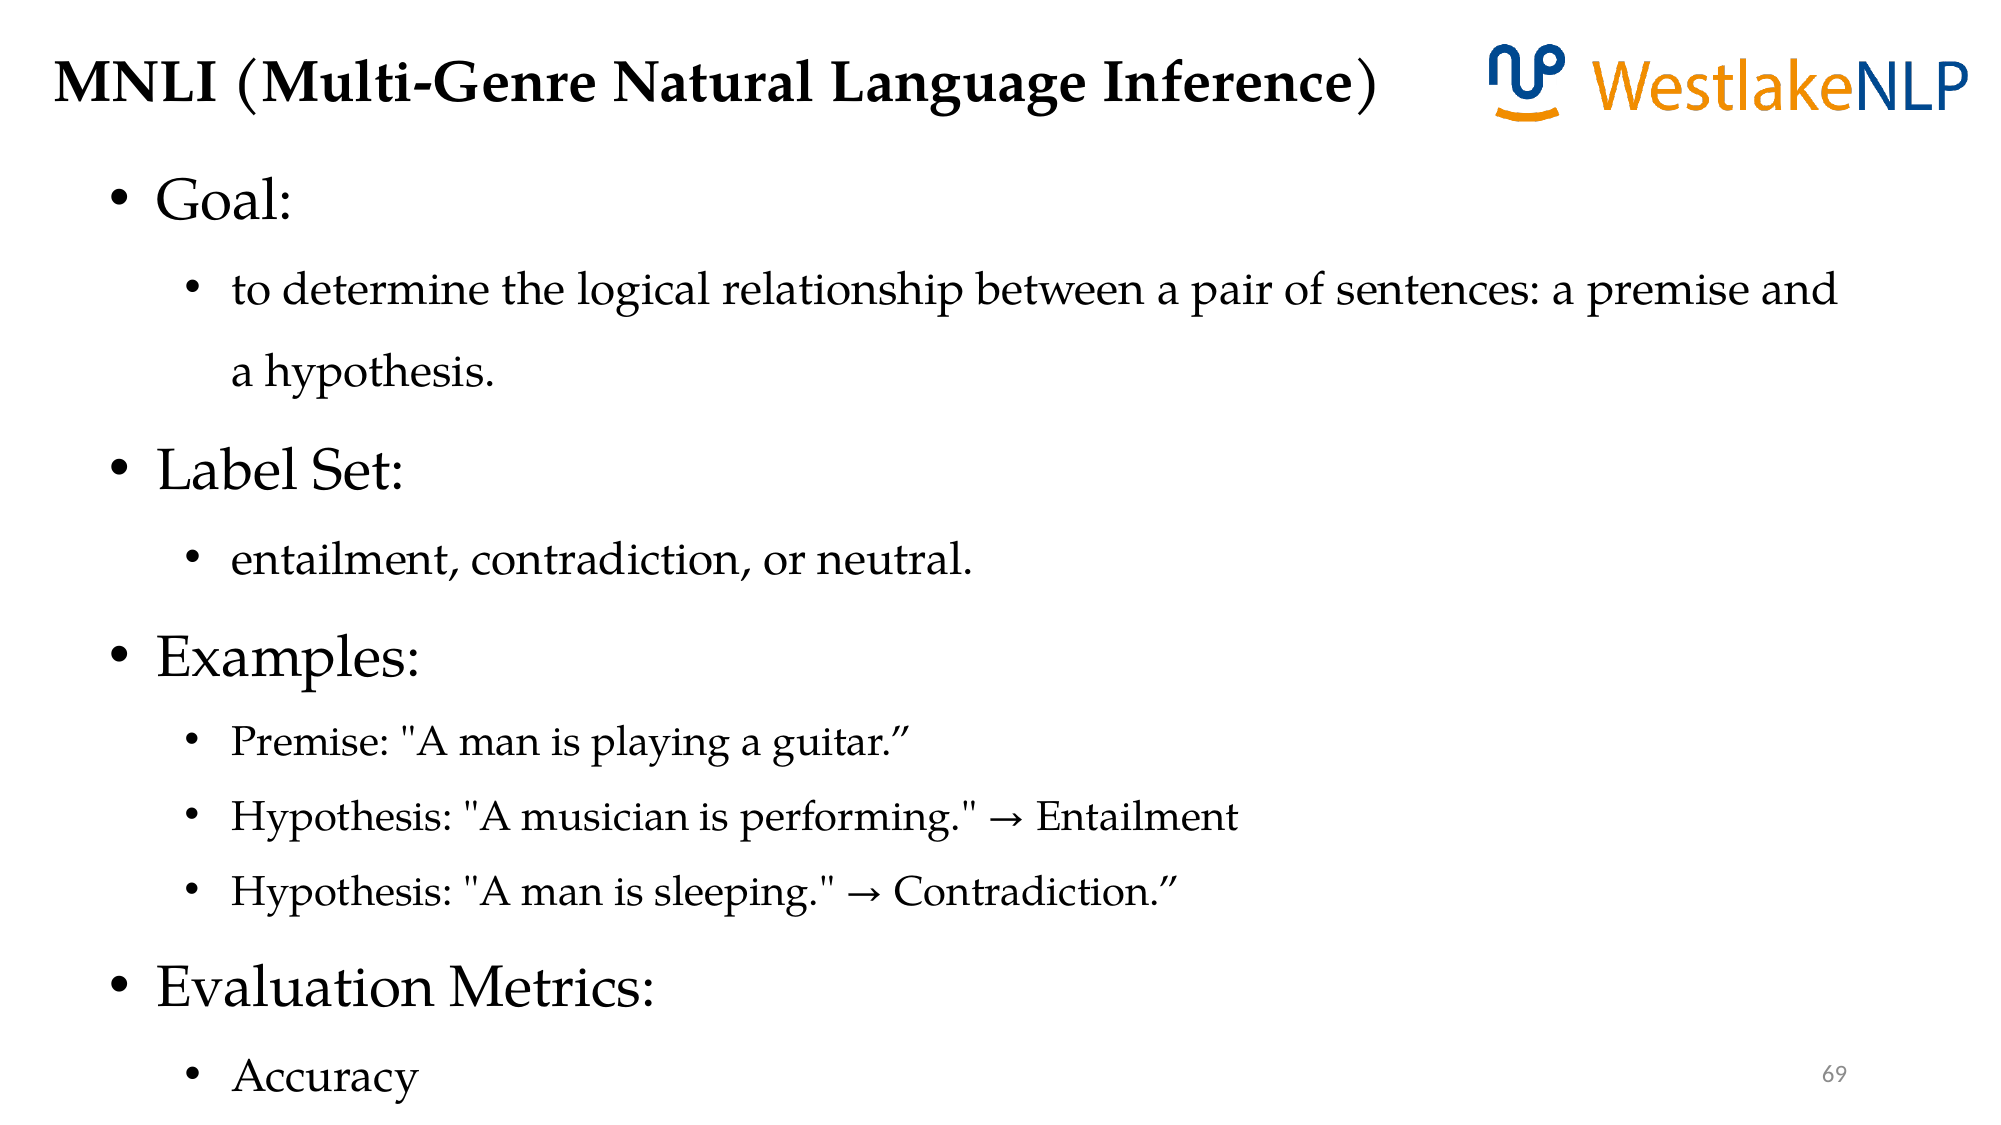

MNLI (Multi-Genre Natural Language Inference)
Goal:
to determine the logical relationship between a pair of sentences: a premise and a hypothesis.
Label Set:
entailment, contradiction, or neutral.
Examples:
Premise: "A man is playing a guitar.”
Hypothesis: "A musician is performing." → Entailment
Hypothesis: "A man is sleeping." → Contradiction.”
Evaluation Metrics:
Accuracy
69